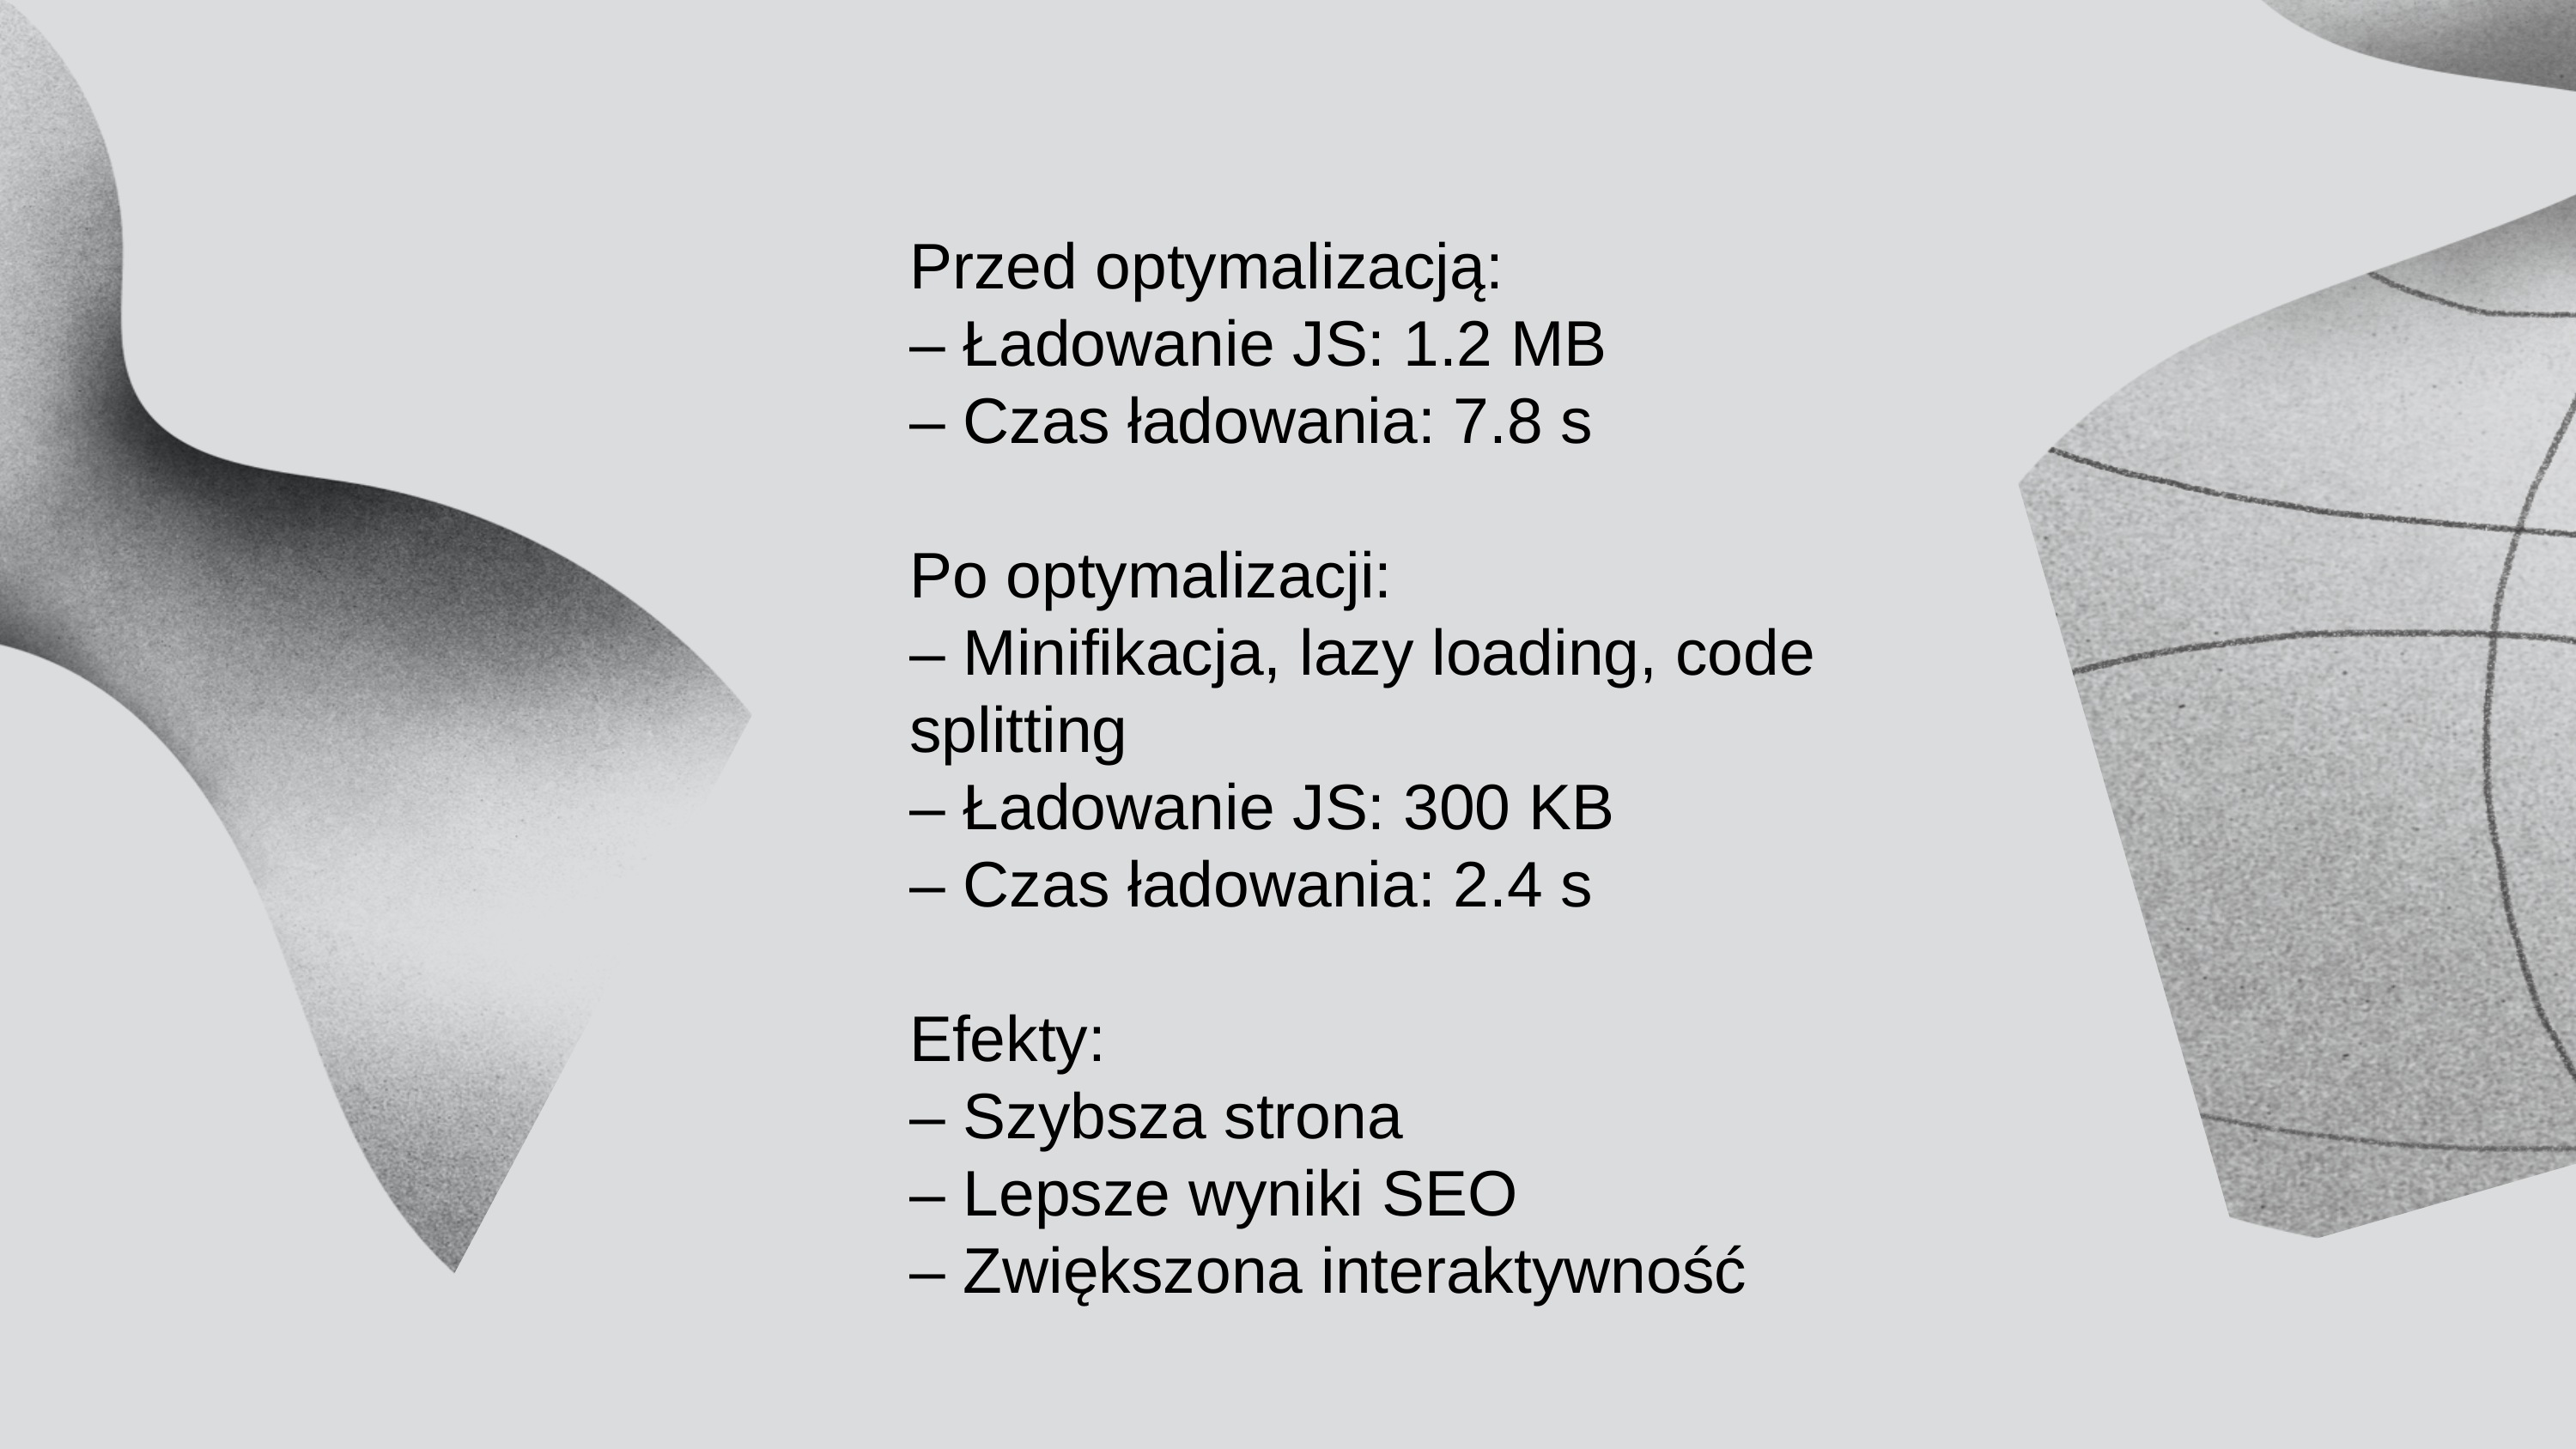

Przed optymalizacją:
– Ładowanie JS: 1.2 MB
– Czas ładowania: 7.8 s

Po optymalizacji:
– Minifikacja, lazy loading, code splitting
– Ładowanie JS: 300 KB
– Czas ładowania: 2.4 s

Efekty:
– Szybsza strona
– Lepsze wyniki SEO
– Zwiększona interaktywność